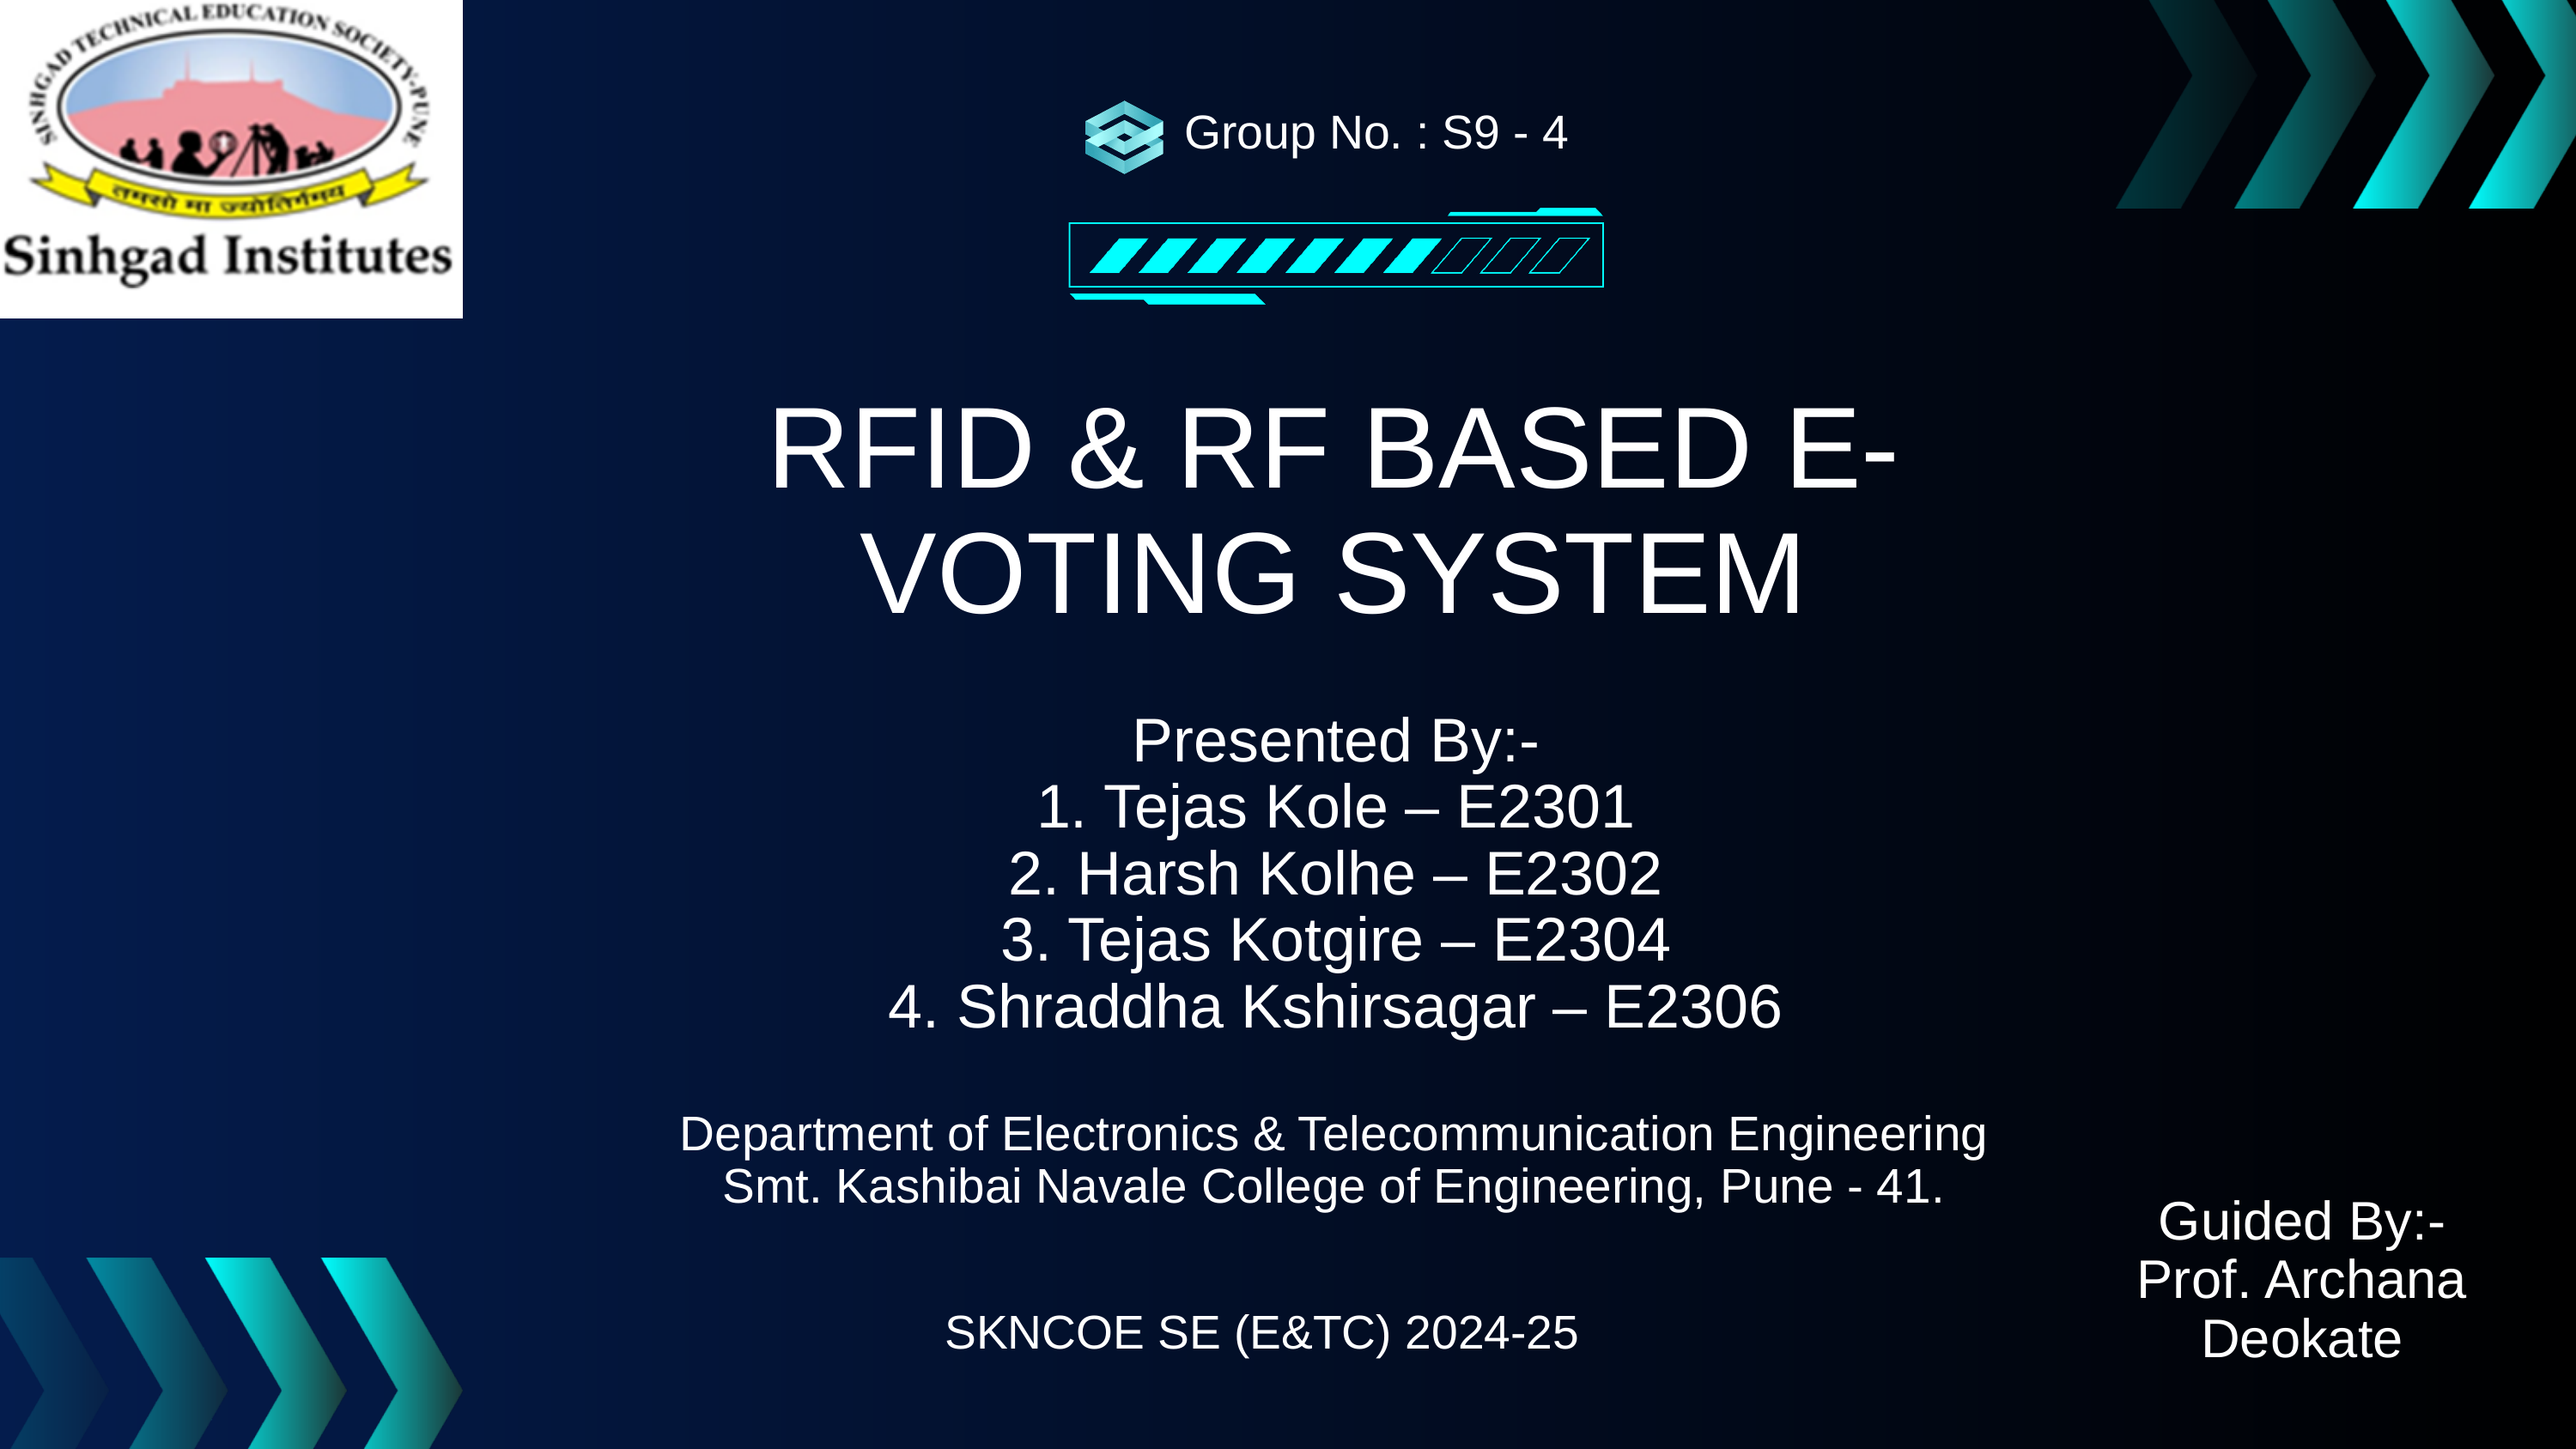

Group No. : S9 - 4

RFID & RF BASED E-VOTING SYSTEM

Presented By:-
1. Tejas Kole – E2301
2. Harsh Kolhe – E2302
3. Tejas Kotgire – E2304
4. Shraddha Kshirsagar – E2306

Department of Electronics & Telecommunication Engineering
Smt. Kashibai Navale College of Engineering, Pune - 41.

Guided By:-
Prof. Archana Deokate

SKNCOE SE (E&TC) 2024-25